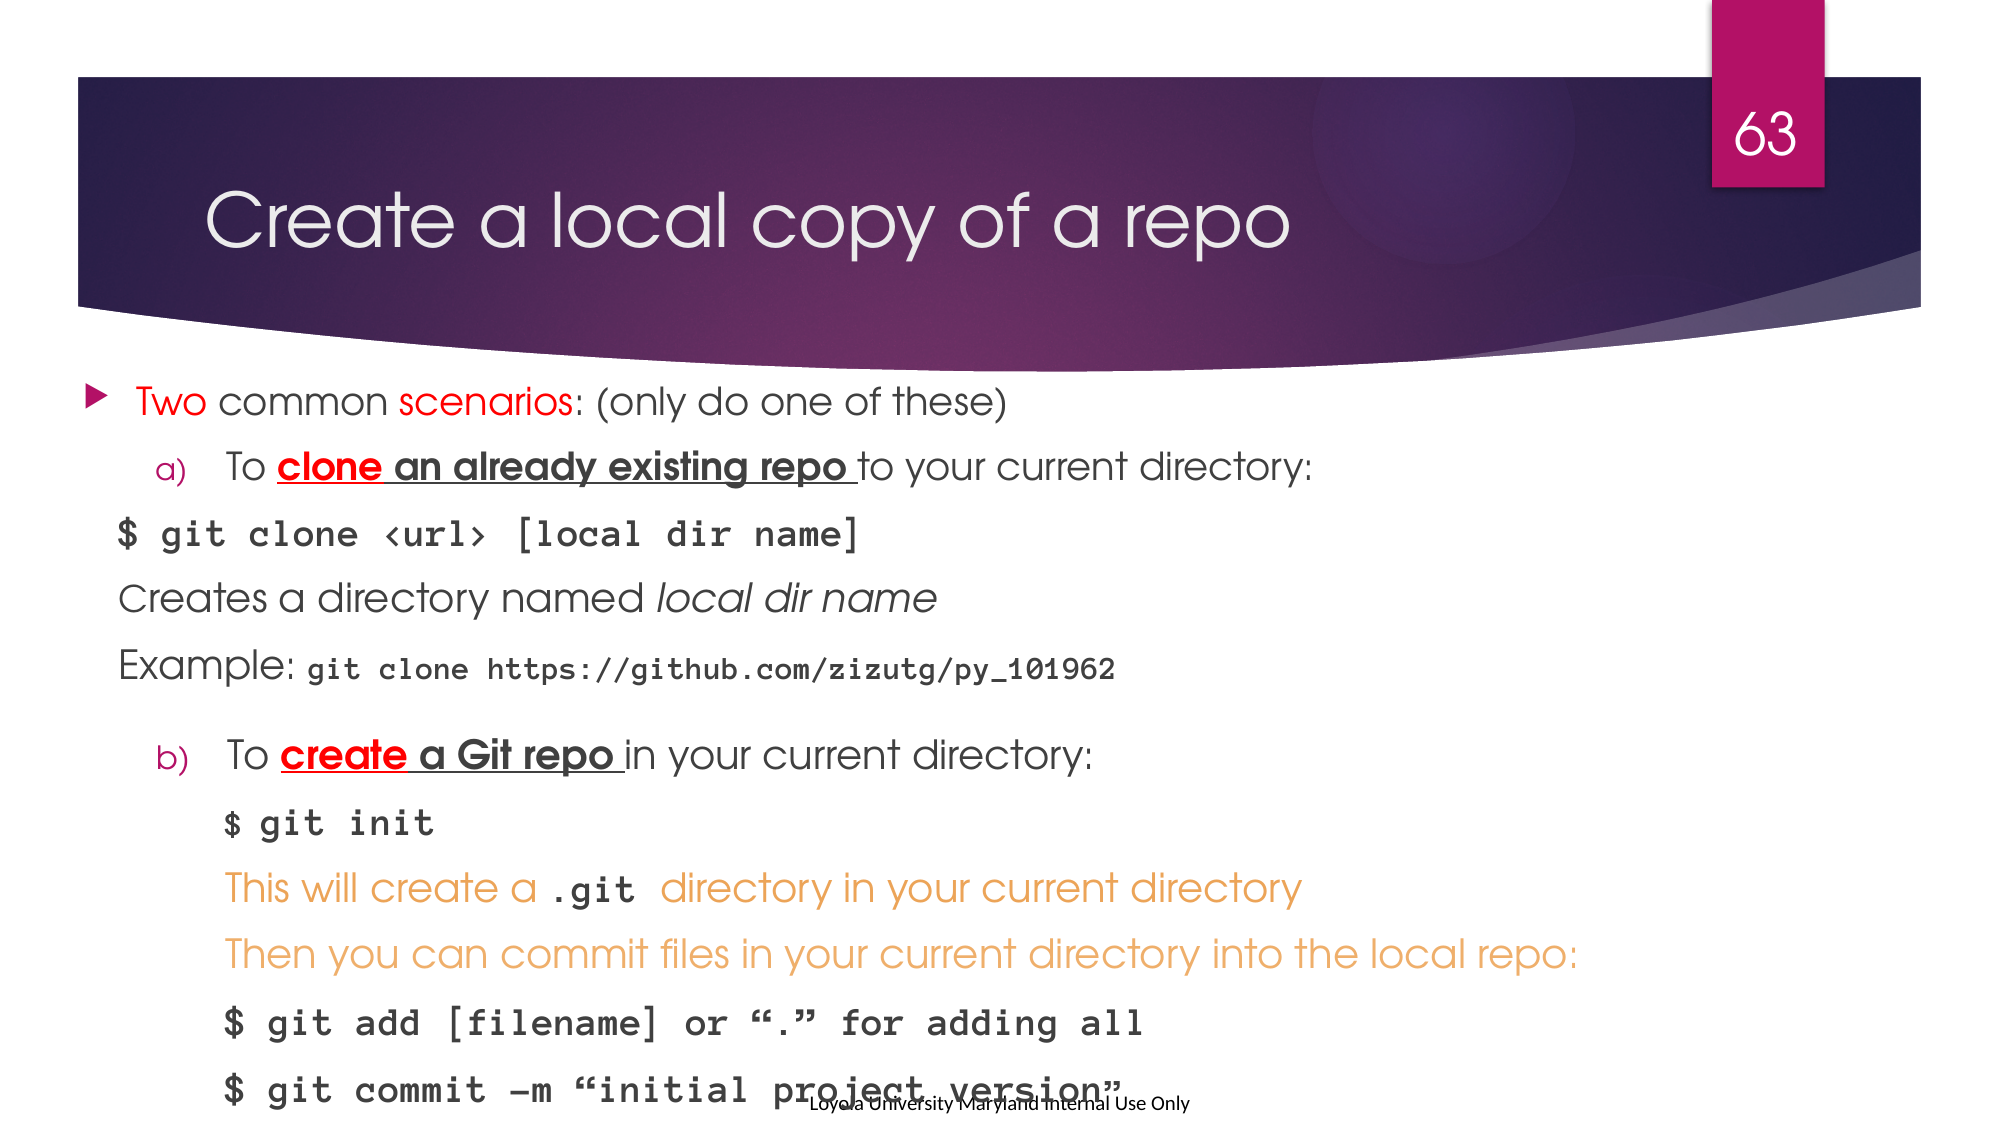

63
# Create a local copy of a repo
Two common scenarios: (only do one of these)
To clone an already existing repo to your current directory:
		$ git clone <url> [local dir name]
		Creates a directory named local dir name
		Example: git clone https://github.com/zizutg/py_101962

To create a Git repo in your current directory:
$ git init
This will create a .git directory in your current directory
Then you can commit files in your current directory into the local repo:
$ git add [filename] or “.” for adding all
$ git commit –m “initial project version”